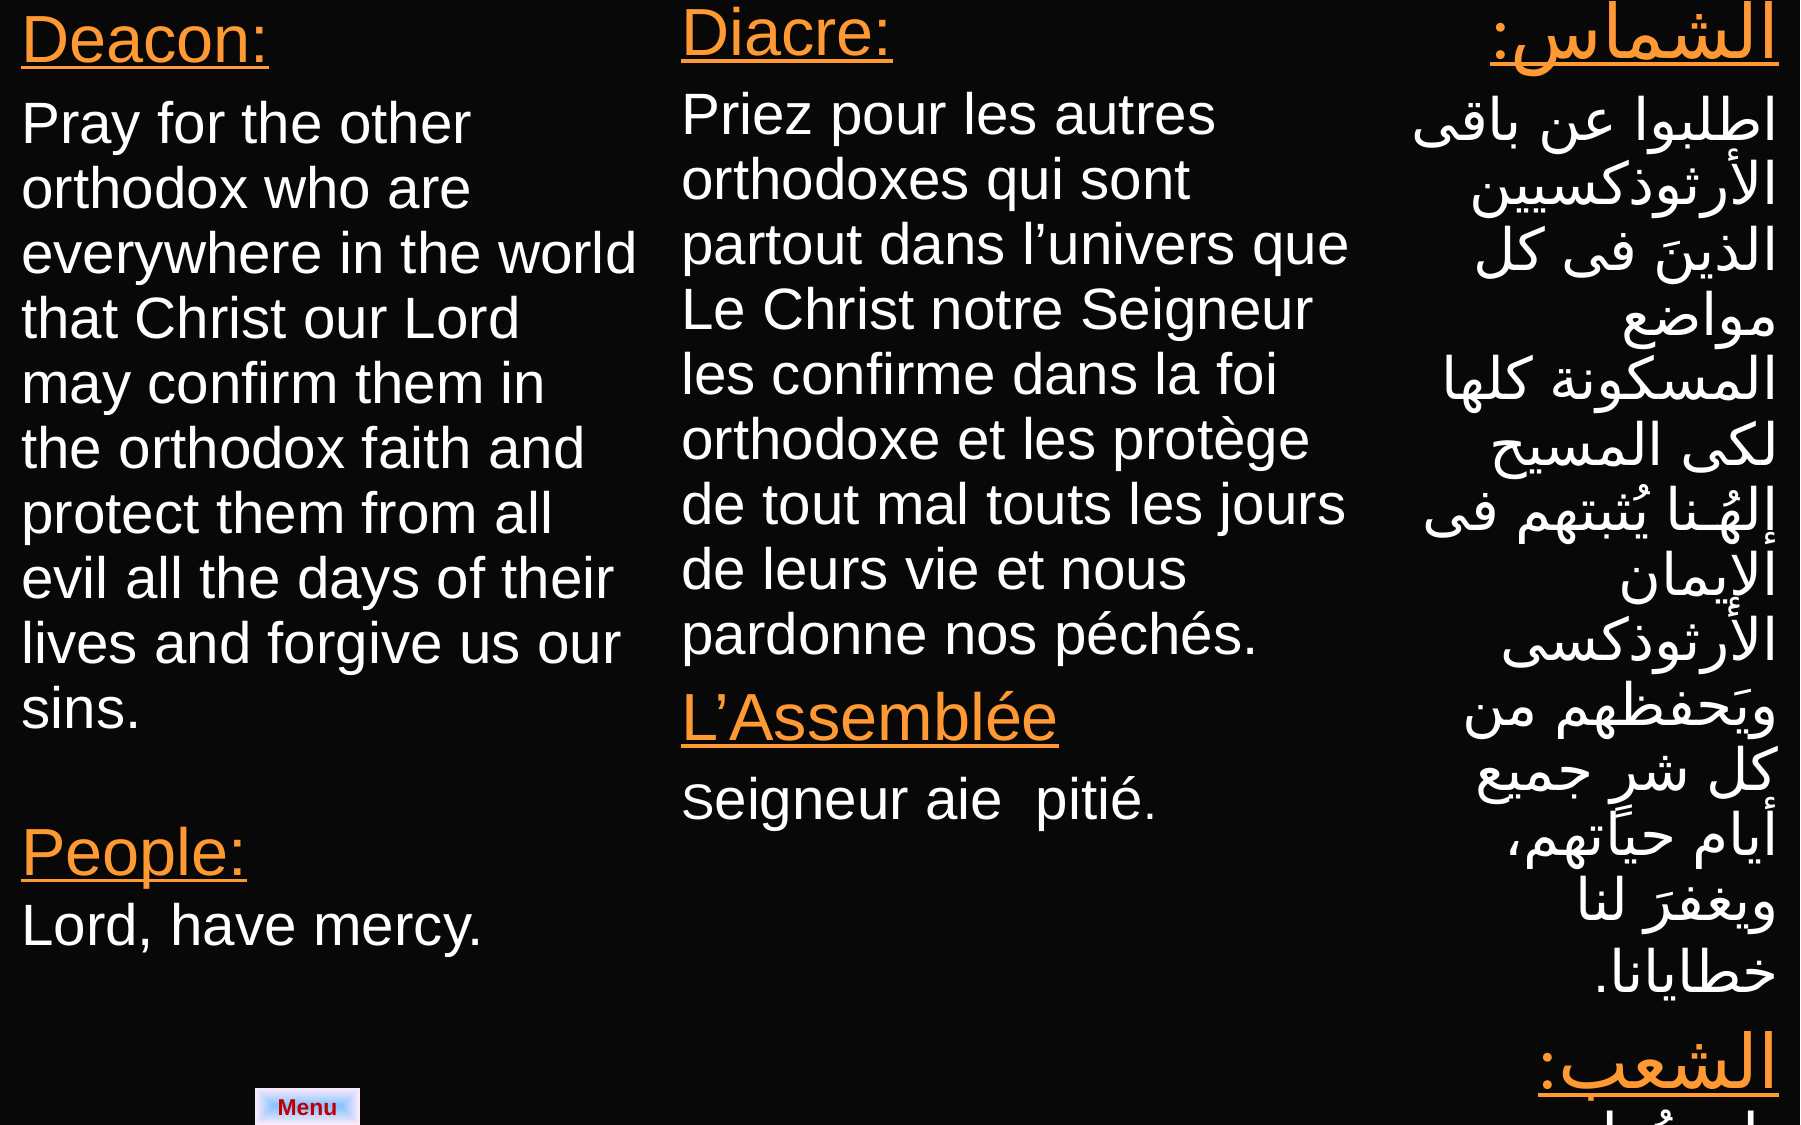

| Deacon: Pray for the other orthodox who are everywhere in the world that Christ our Lord may confirm them in the orthodox faith and protect them from all evil all the days of their lives and forgive us our sins. People: Lord, have mercy. | Diacre: Priez pour les autres orthodoxes qui sont partout dans l’univers que Le Christ notre Seigneur les confirme dans la foi orthodoxe et les protège de tout mal touts les jours de leurs vie et nous pardonne nos péchés. L’Assemblée Seigneur aie pitié. | الشماس: اطلبوا عن باقى الأرثوذكسيين الذينَ فى كل مواضع المسكونة كلها لكى المسيح إلهُـنا يُثبتهم فى الإيمان الأرثوذكسى ويَحفظهم من كل شرٍ جميع أيام حياتهم، ويغفرَ لنا خطايانا. الشعب: يا ربُ ارحم. |
| --- | --- | --- |

Menu